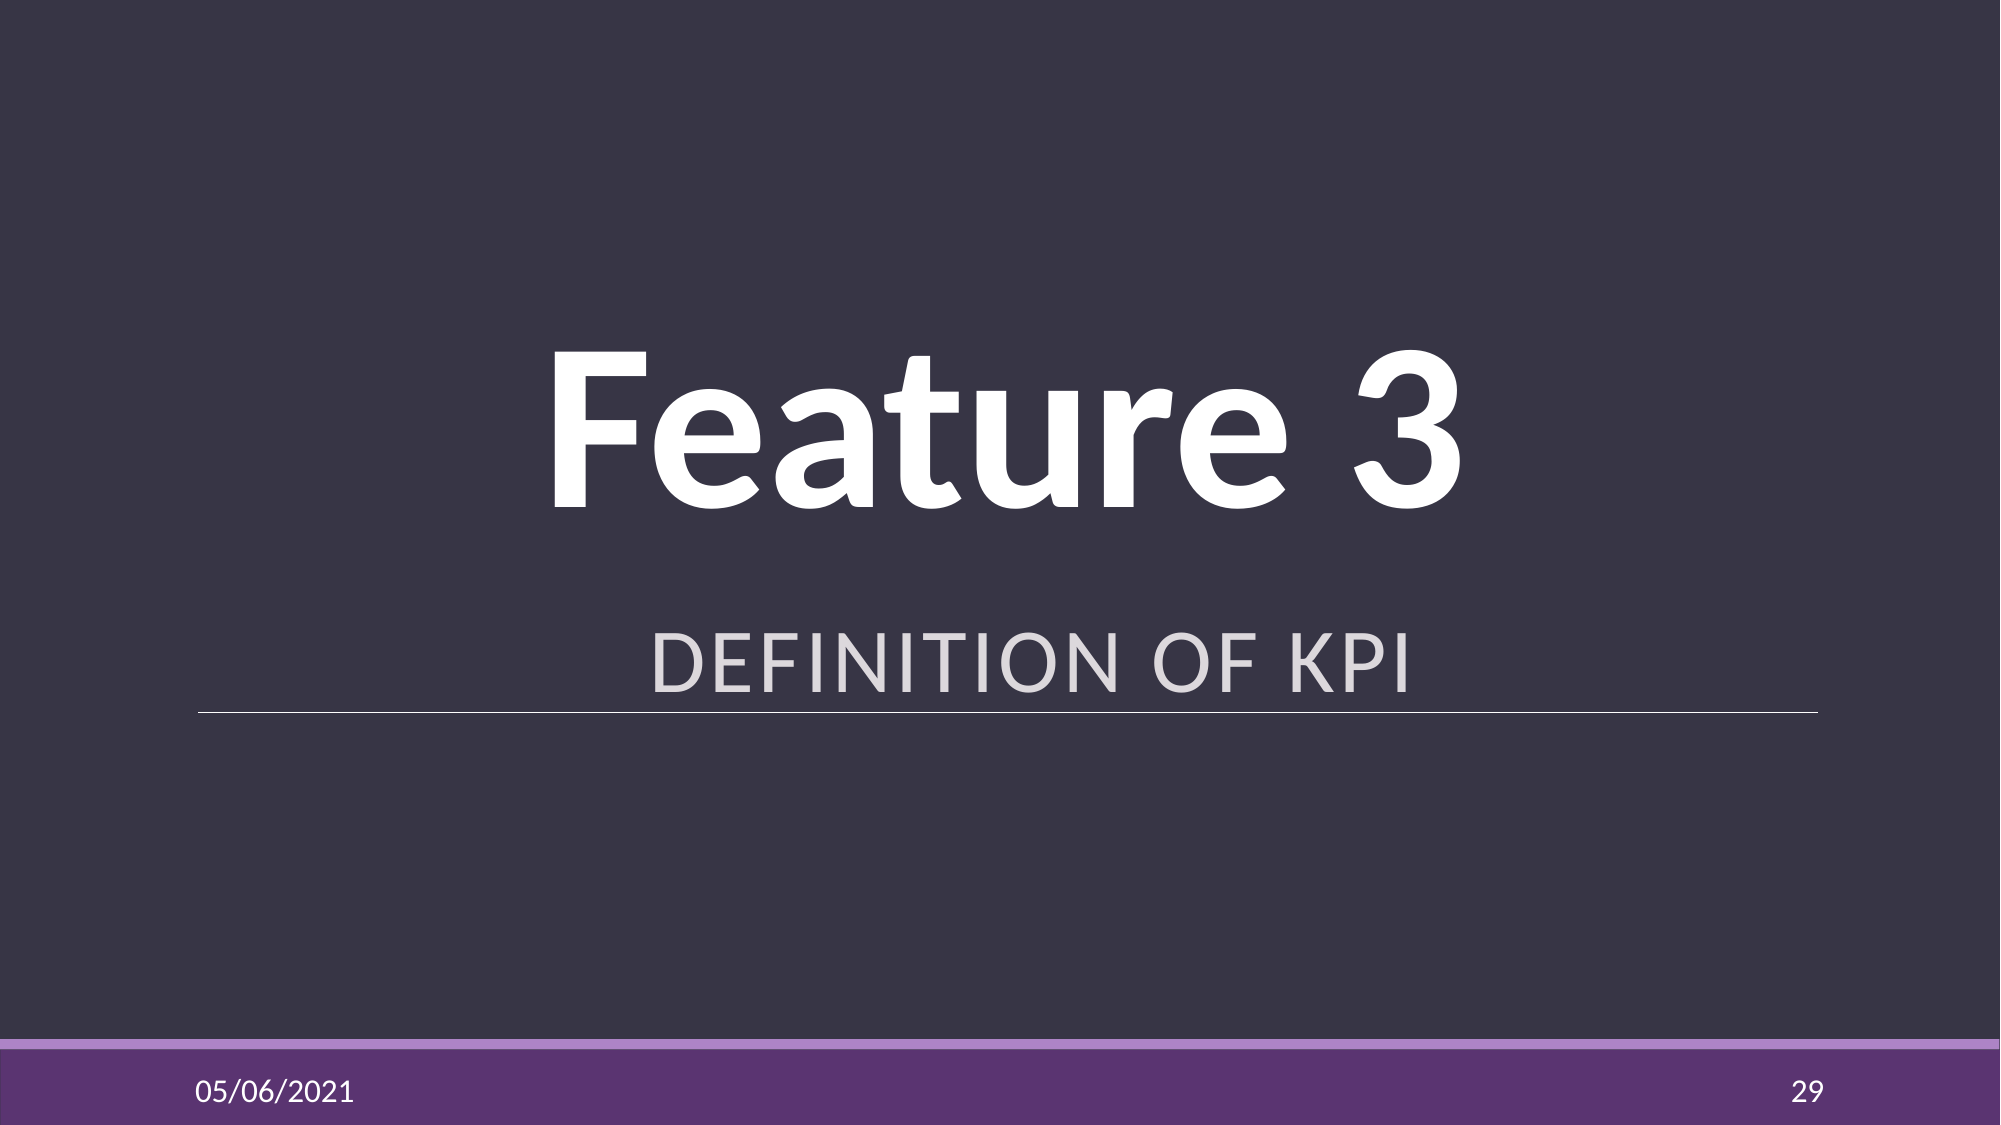

# Feature 3
Definition of KPI
05/06/2021
29